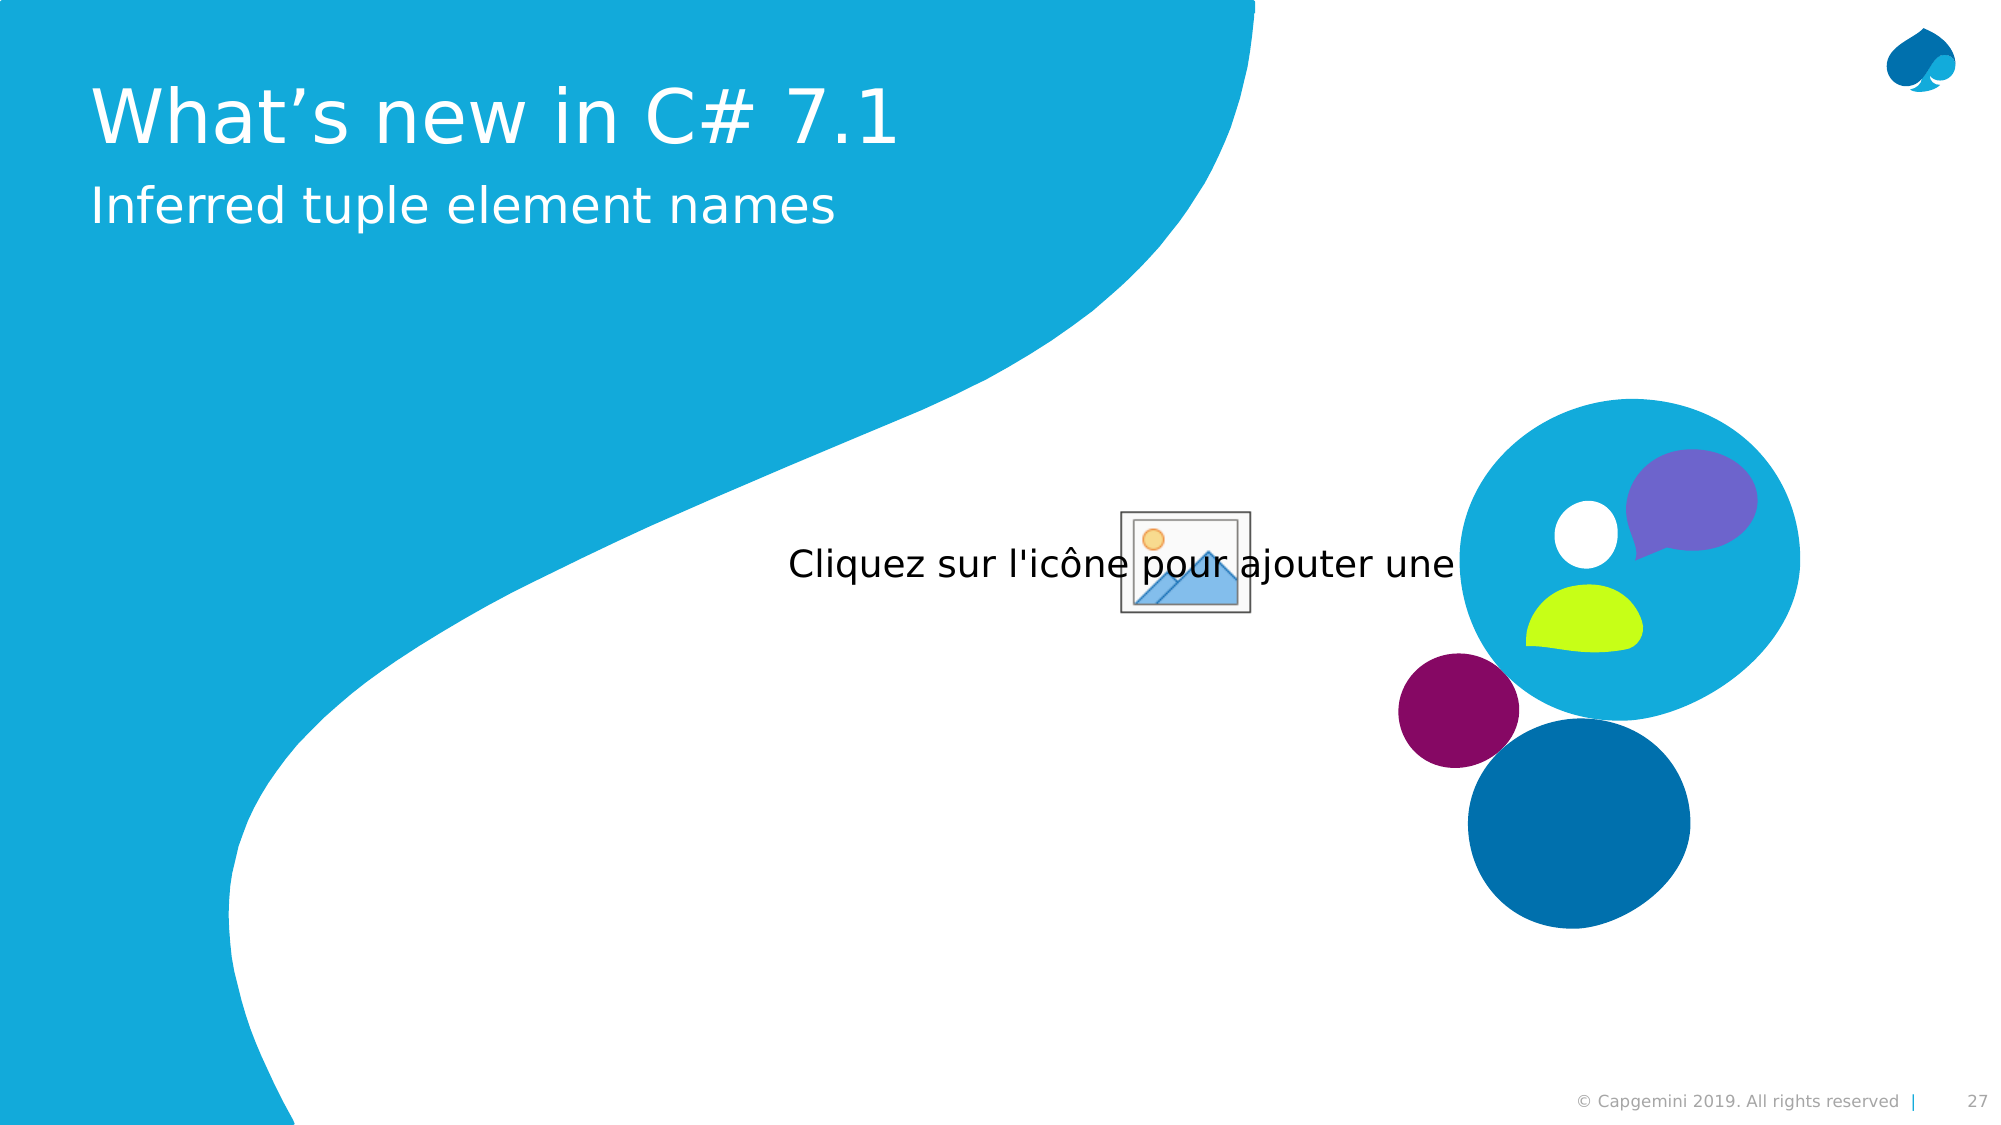

What’s new in C# 7.1
Inferred tuple element names